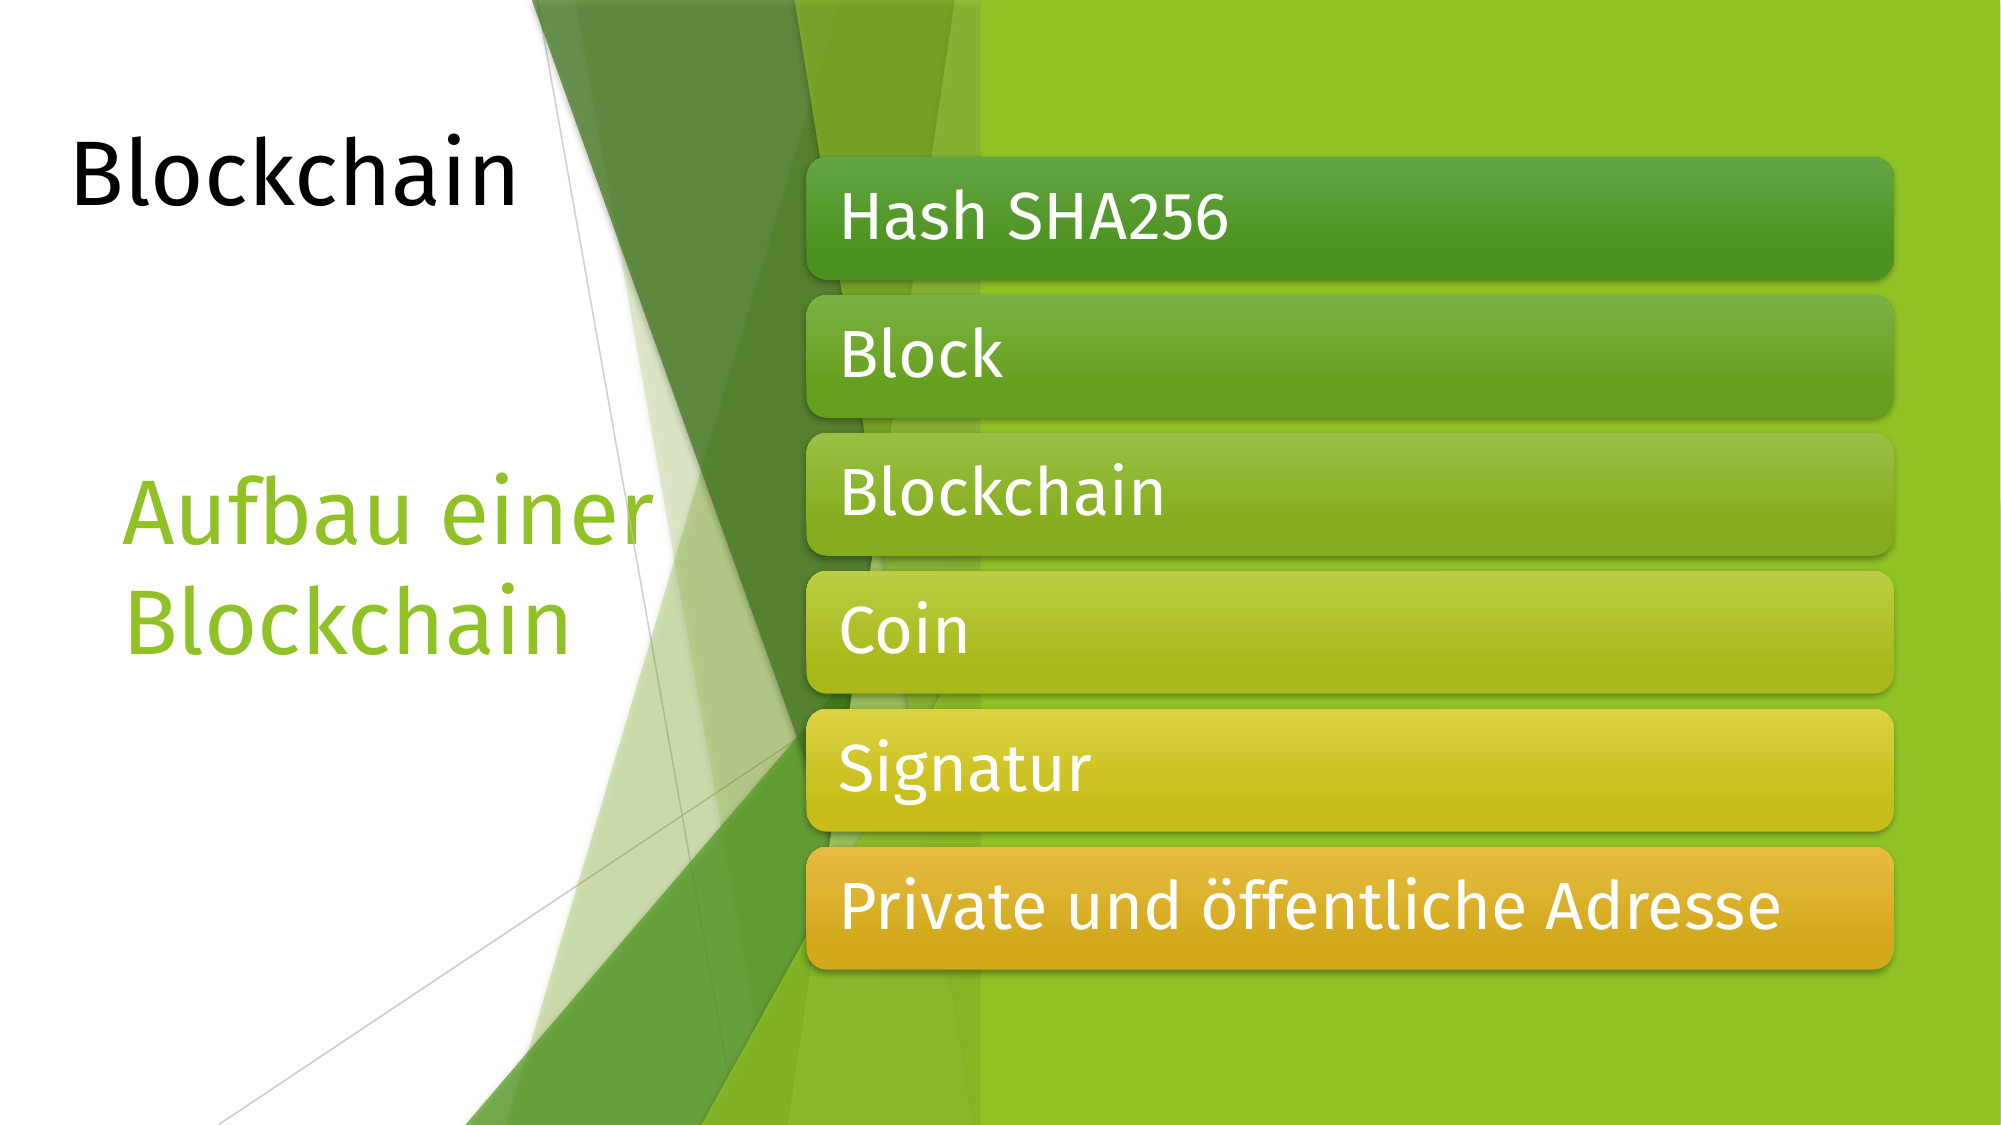

Blockchain
Hash SHA256
Block
Blockchain
Coin
Signatur
Private und öffentliche Adresse
# Aufbau einer Blockchain